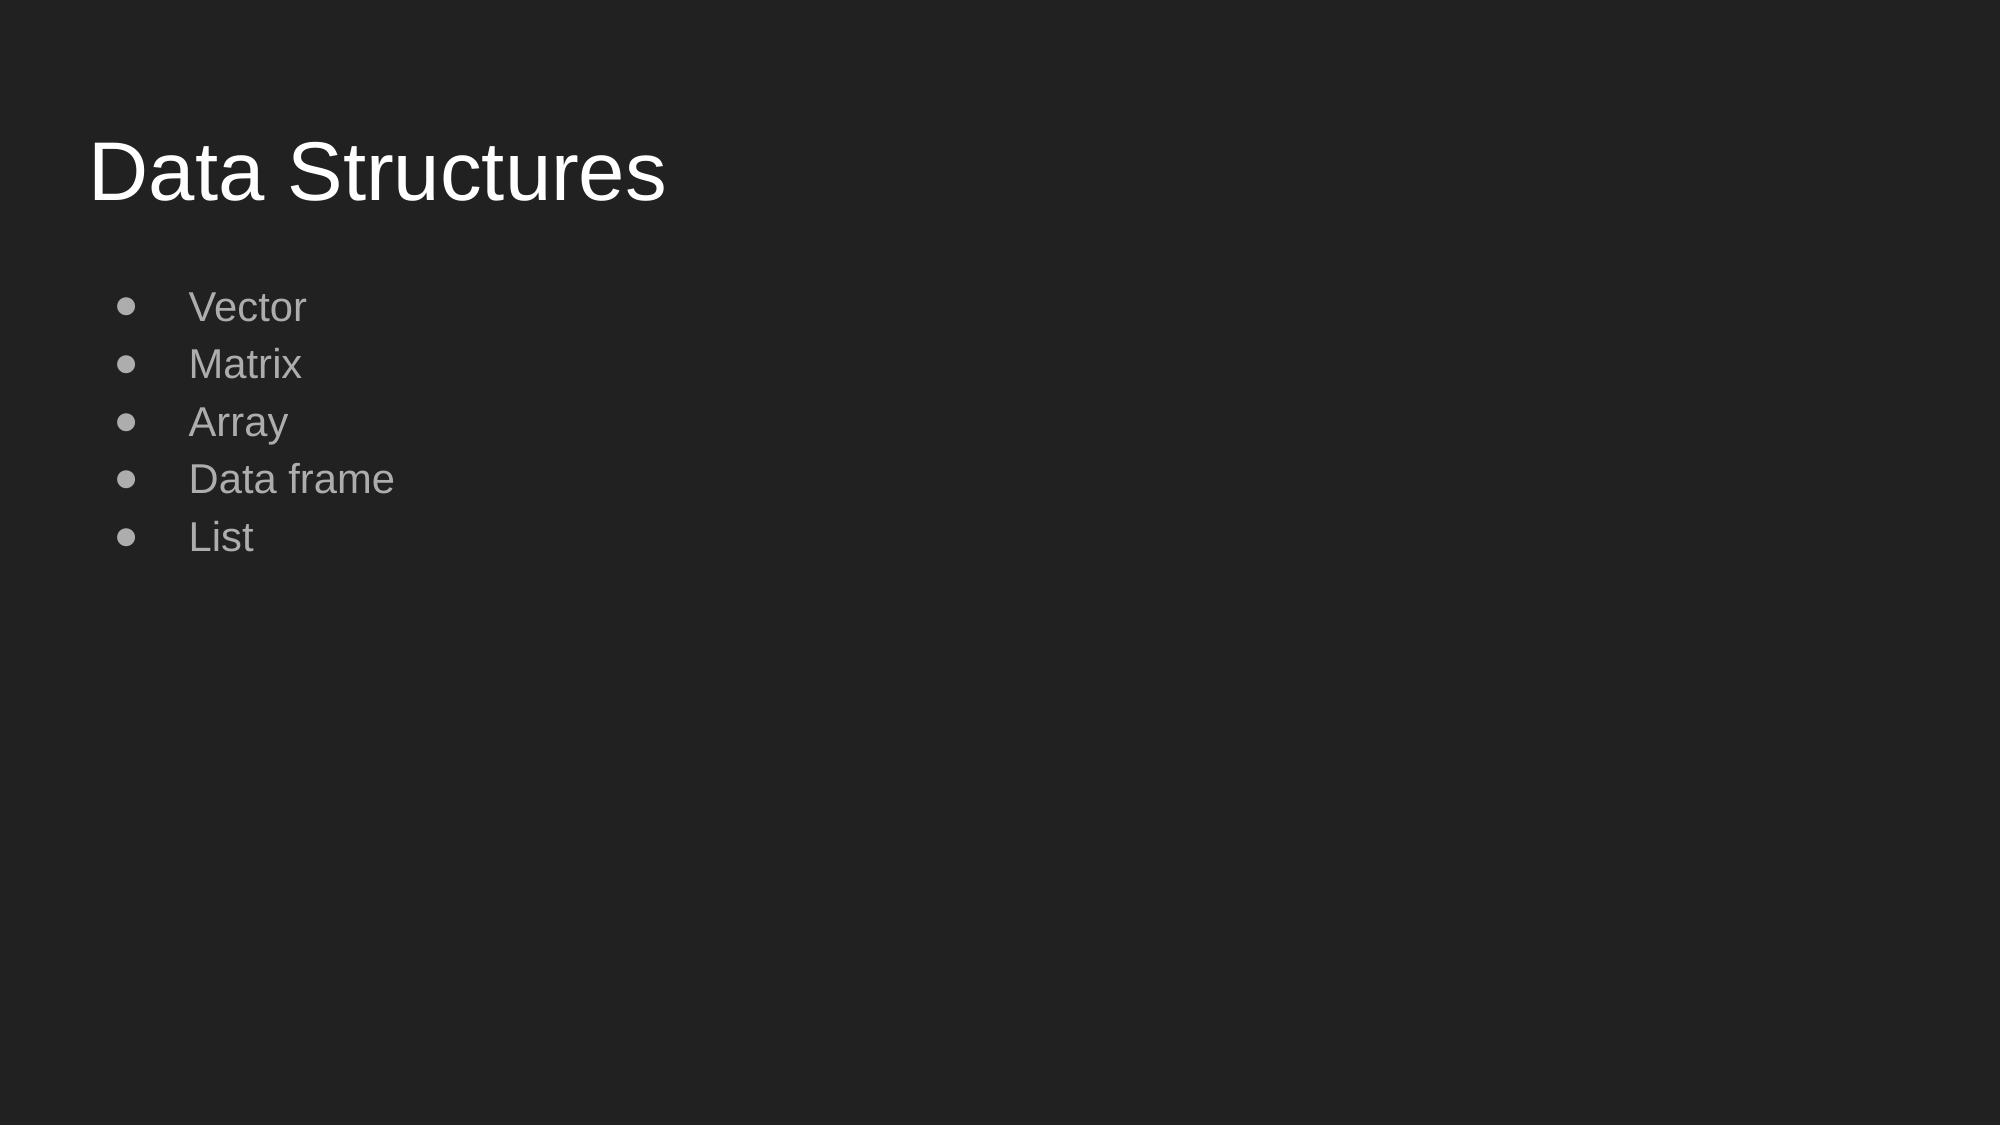

# Data Structures
Vector
Matrix
Array
Data frame
List